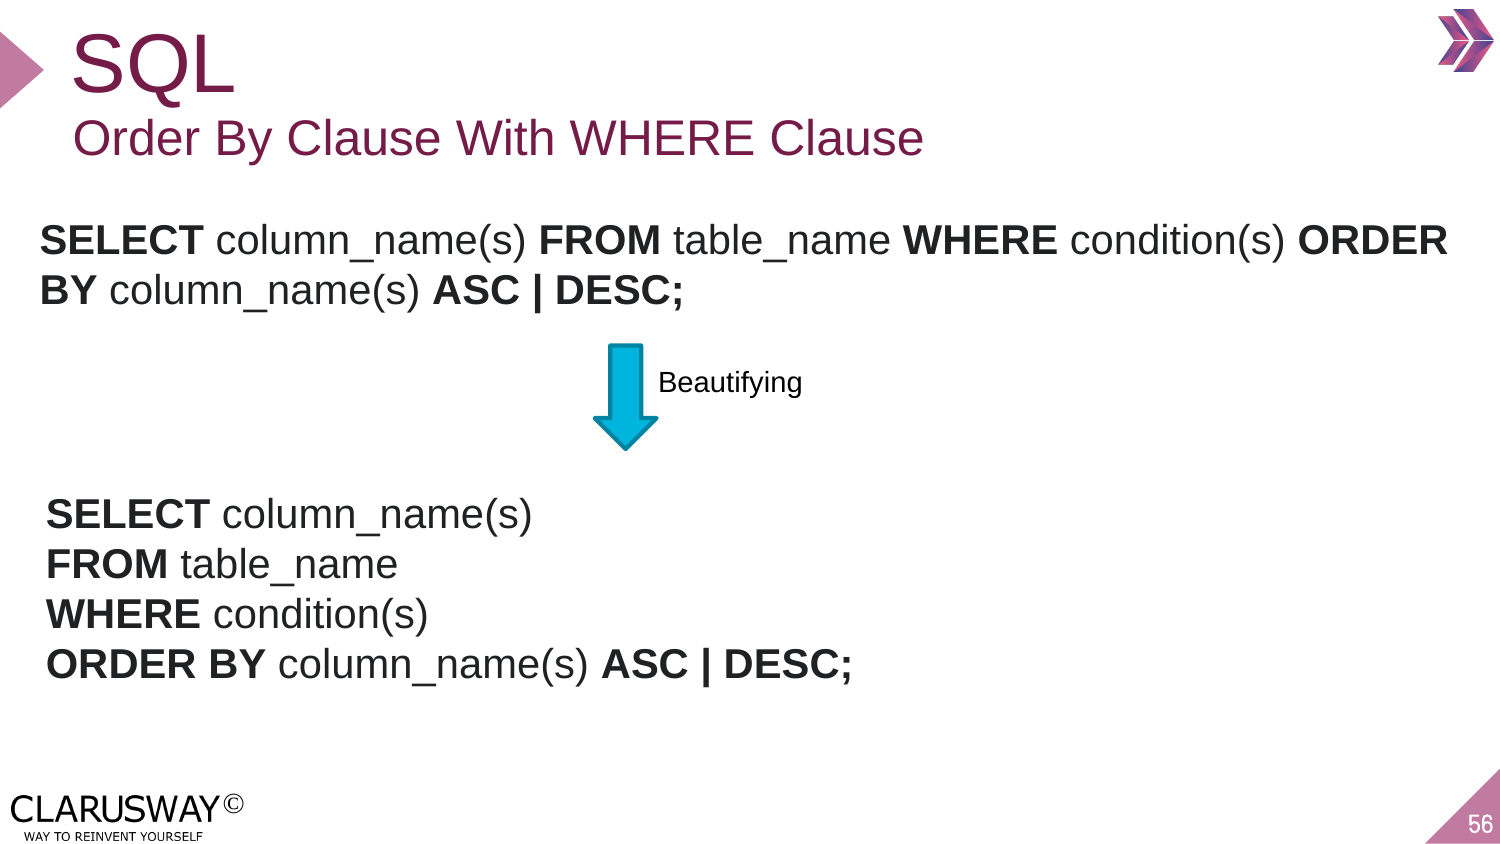

# SQL
Order By Clause With WHERE Clause
SELECT column_name(s) FROM table_name WHERE condition(s) ORDER BY column_name(s) ASC | DESC;

Beautifying
SELECT column_name(s)
FROM table_name
WHERE condition(s)
ORDER BY column_name(s) ASC | DESC;
56